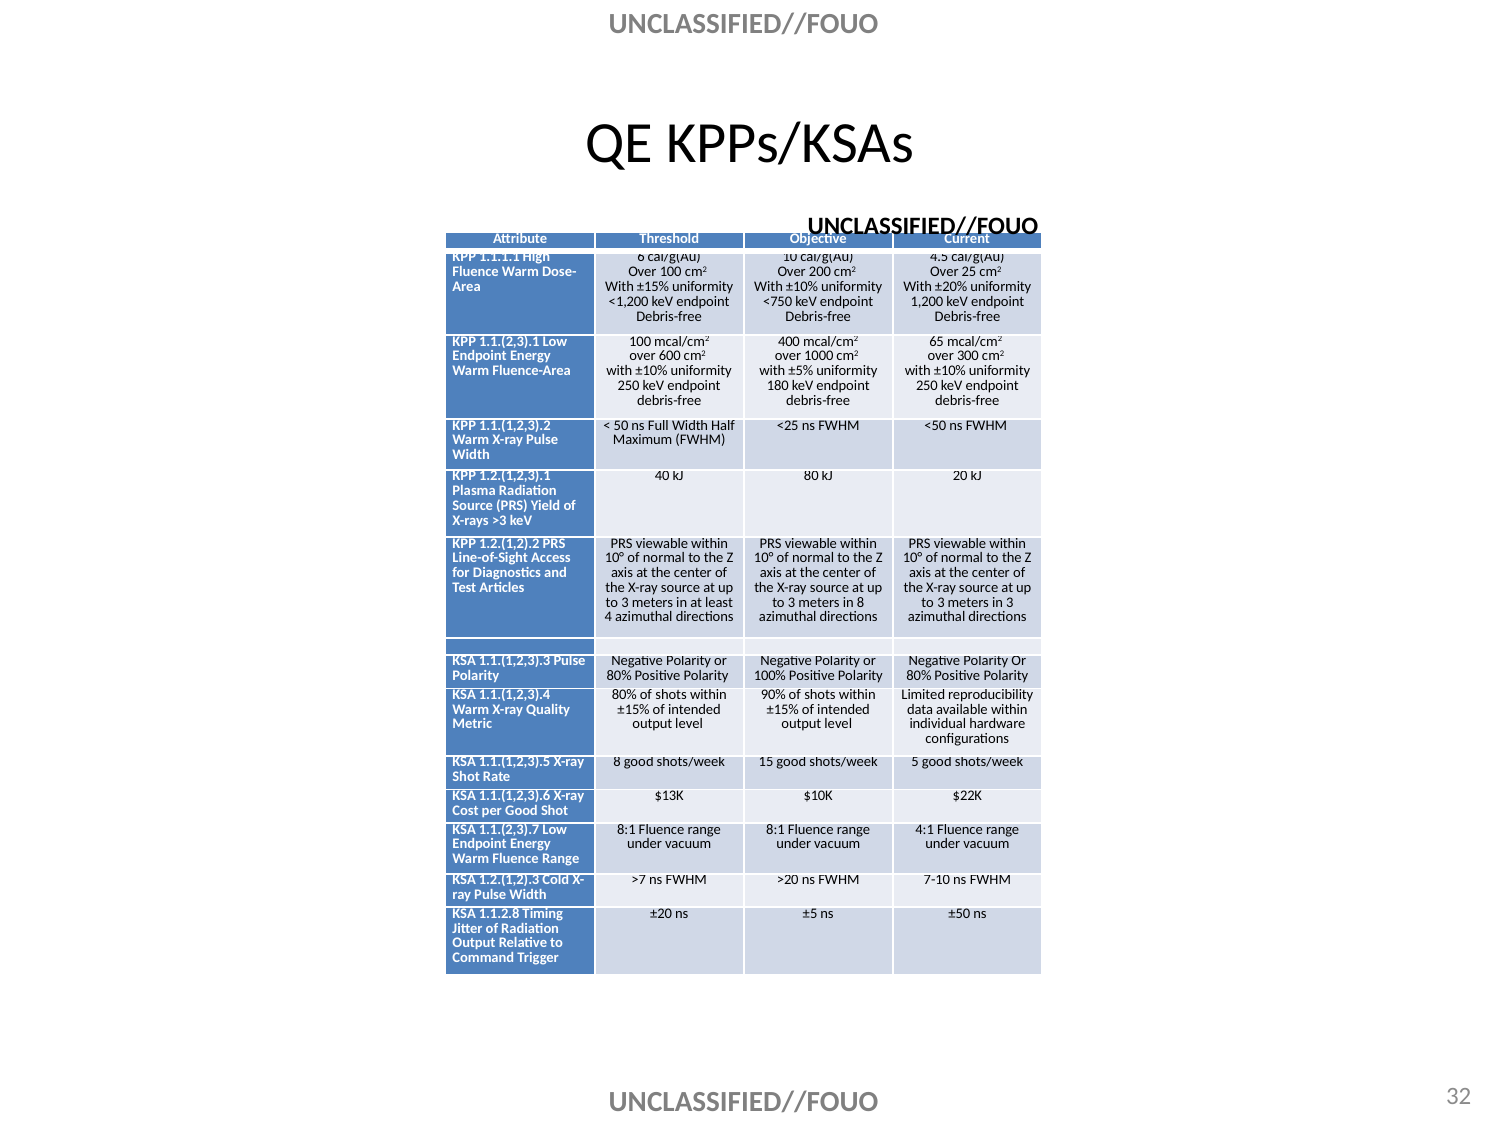

# QE KPPs/KSAs
UNCLASSIFIED//FOUO
| Attribute | Threshold | Objective | Current |
| --- | --- | --- | --- |
| KPP 1.1.1.1 High Fluence Warm Dose-Area | 6 cal/g(Au) Over 100 cm2 With ±15% uniformity <1,200 keV endpoint Debris-free | 10 cal/g(Au) Over 200 cm2 With ±10% uniformity <750 keV endpoint Debris-free | 4.5 cal/g(Au) Over 25 cm2 With ±20% uniformity 1,200 keV endpoint Debris-free |
| KPP 1.1.(2,3).1 Low Endpoint Energy Warm Fluence-Area | 100 mcal/cm2 over 600 cm2 with ±10% uniformity 250 keV endpoint debris-free | 400 mcal/cm2 over 1000 cm2 with ±5% uniformity 180 keV endpoint debris-free | 65 mcal/cm2 over 300 cm2 with ±10% uniformity 250 keV endpoint debris-free |
| KPP 1.1.(1,2,3).2 Warm X-ray Pulse Width | < 50 ns Full Width Half Maximum (FWHM) | <25 ns FWHM | <50 ns FWHM |
| KPP 1.2.(1,2,3).1 Plasma Radiation Source (PRS) Yield of X-rays >3 keV | 40 kJ | 80 kJ | 20 kJ |
| KPP 1.2.(1,2).2 PRS Line-of-Sight Access for Diagnostics and Test Articles | PRS viewable within 10° of normal to the Z axis at the center of the X-ray source at up to 3 meters in at least 4 azimuthal directions | PRS viewable within 10° of normal to the Z axis at the center of the X-ray source at up to 3 meters in 8 azimuthal directions | PRS viewable within 10° of normal to the Z axis at the center of the X-ray source at up to 3 meters in 3 azimuthal directions |
|  |  |  |  |
| KSA 1.1.(1,2,3).3 Pulse Polarity | Negative Polarity or 80% Positive Polarity | Negative Polarity or 100% Positive Polarity | Negative Polarity Or 80% Positive Polarity |
| KSA 1.1.(1,2,3).4 Warm X-ray Quality Metric | 80% of shots within ±15% of intended output level | 90% of shots within ±15% of intended output level | Limited reproducibility data available within individual hardware configurations |
| KSA 1.1.(1,2,3).5 X-ray Shot Rate | 8 good shots/week | 15 good shots/week | 5 good shots/week |
| KSA 1.1.(1,2,3).6 X-ray Cost per Good Shot | $13K | $10K | $22K |
| KSA 1.1.(2,3).7 Low Endpoint Energy Warm Fluence Range | 8:1 Fluence range under vacuum | 8:1 Fluence range under vacuum | 4:1 Fluence range under vacuum |
| KSA 1.2.(1,2).3 Cold X-ray Pulse Width | >7 ns FWHM | >20 ns FWHM | 7-10 ns FWHM |
| KSA 1.1.2.8 Timing Jitter of Radiation Output Relative to Command Trigger | ±20 ns | ±5 ns | ±50 ns |
32